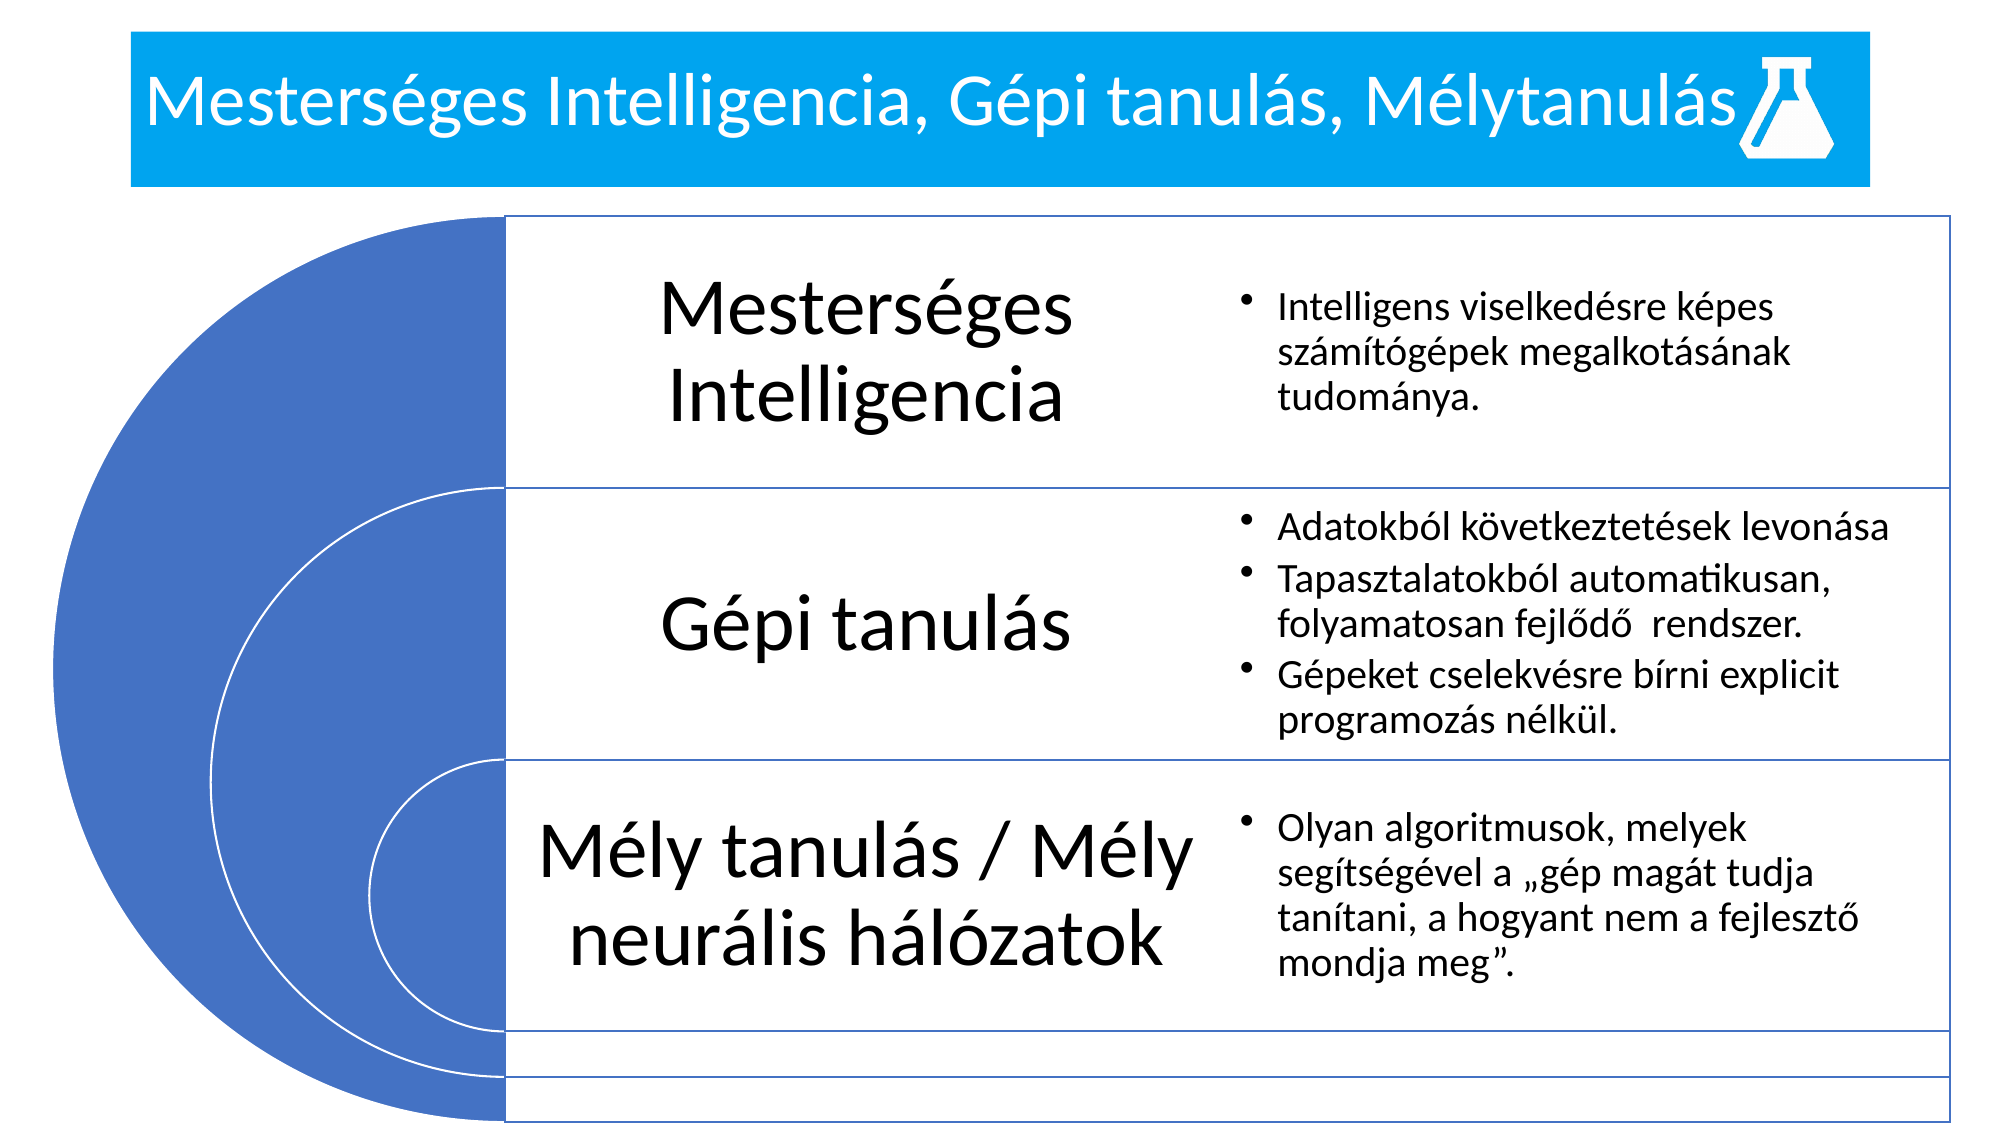

# Mesterséges Intelligencia, Gépi tanulás, Mélytanulás
Mesterséges Intelligencia
Gépi tanulás
Mély tanulás / Mély neurális hálózatok
Intelligens viselkedésre képes számítógépek megalkotásának tudománya.
Adatokból következtetések levonása
Tapasztalatokból automatikusan, folyamatosan fejlődő  rendszer.
Gépeket cselekvésre bírni explicit programozás nélkül.
Olyan algoritmusok, melyek segítségével a „gép magát tudja tanítani, a hogyant nem a fejlesztő mondja meg”.